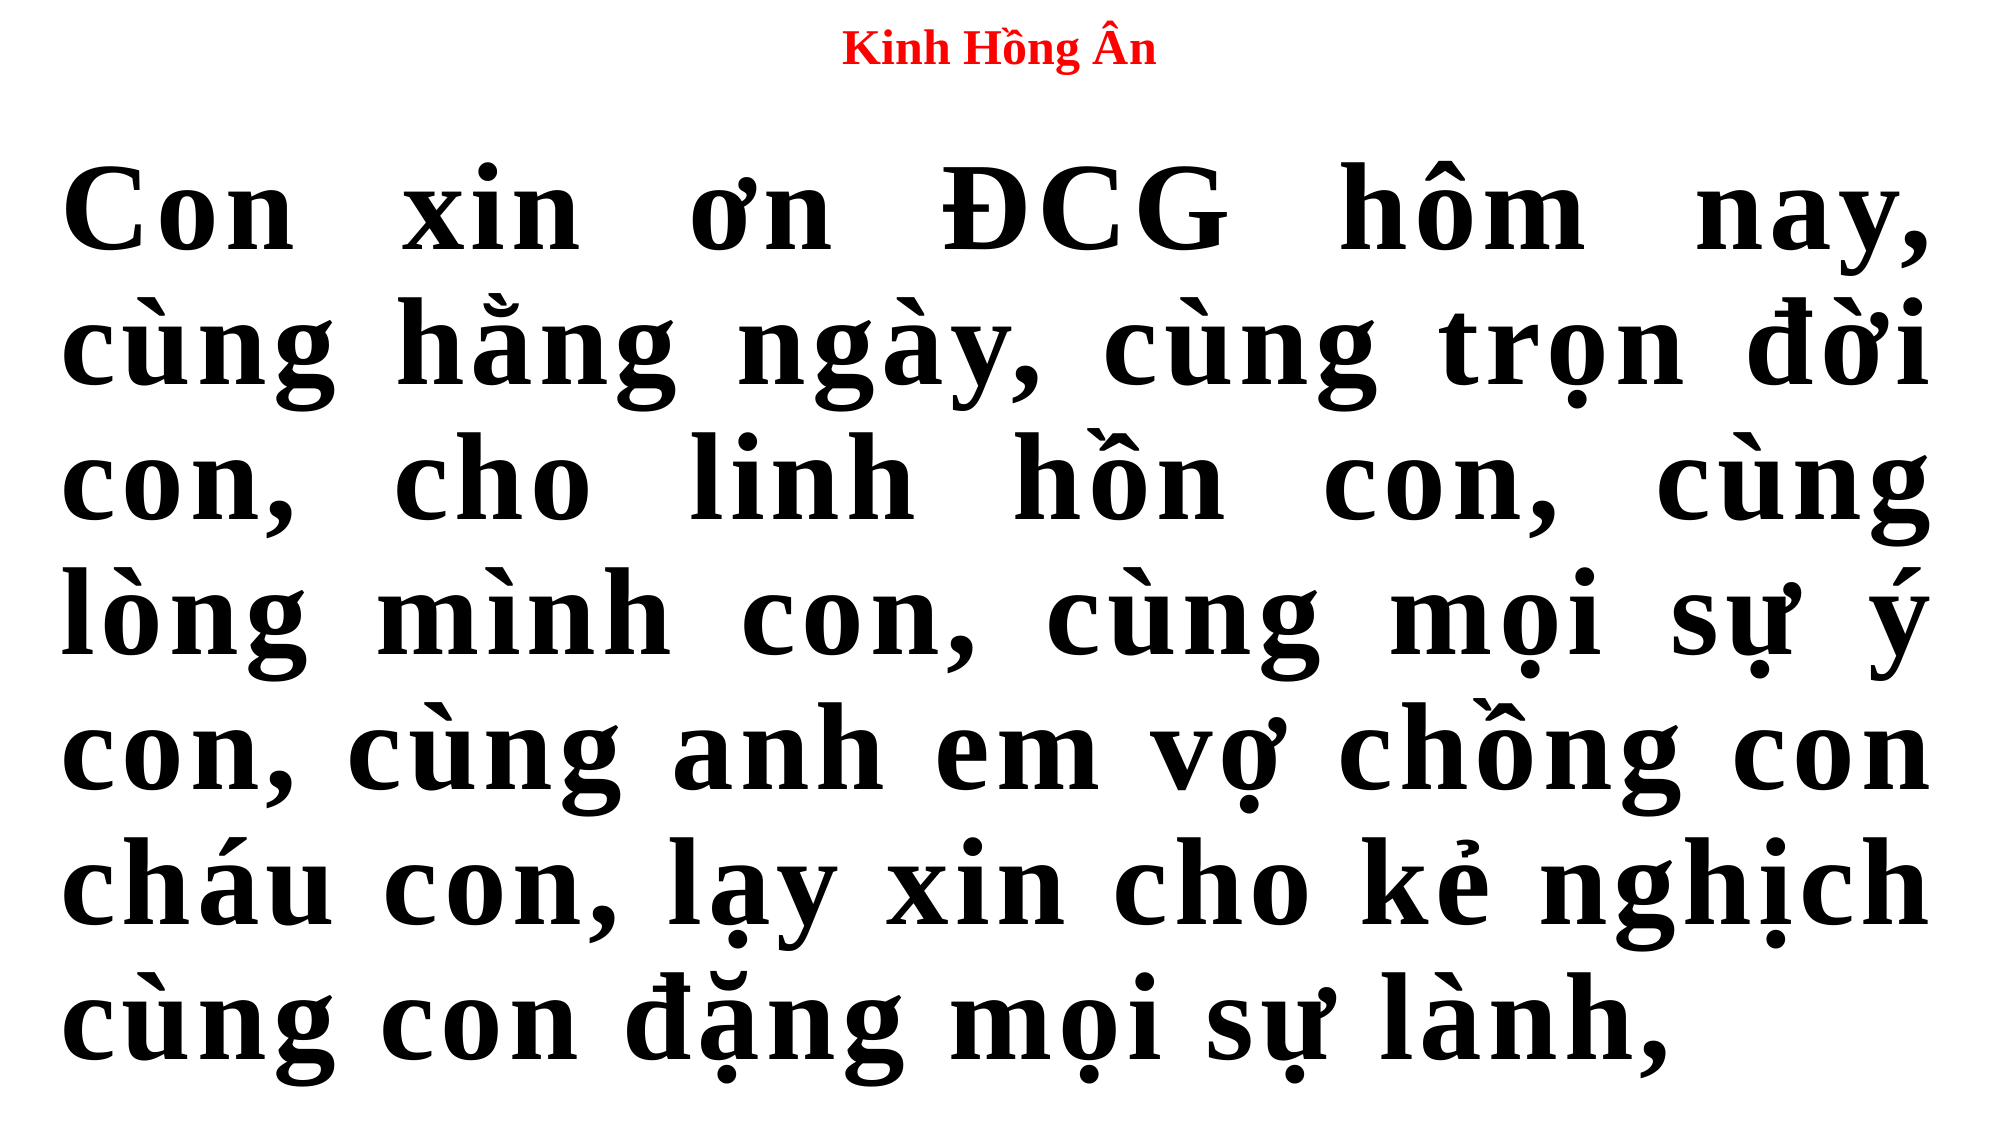

# Kinh Hồng Ân
Con xin ơn ĐCG hôm nay, cùng hằng ngày, cùng trọn đời con, cho linh hồn con, cùng lòng mình con, cùng mọi sự ý con, cùng anh em vợ chồng con cháu con, lạy xin cho kẻ nghịch cùng con đặng mọi sự lành,